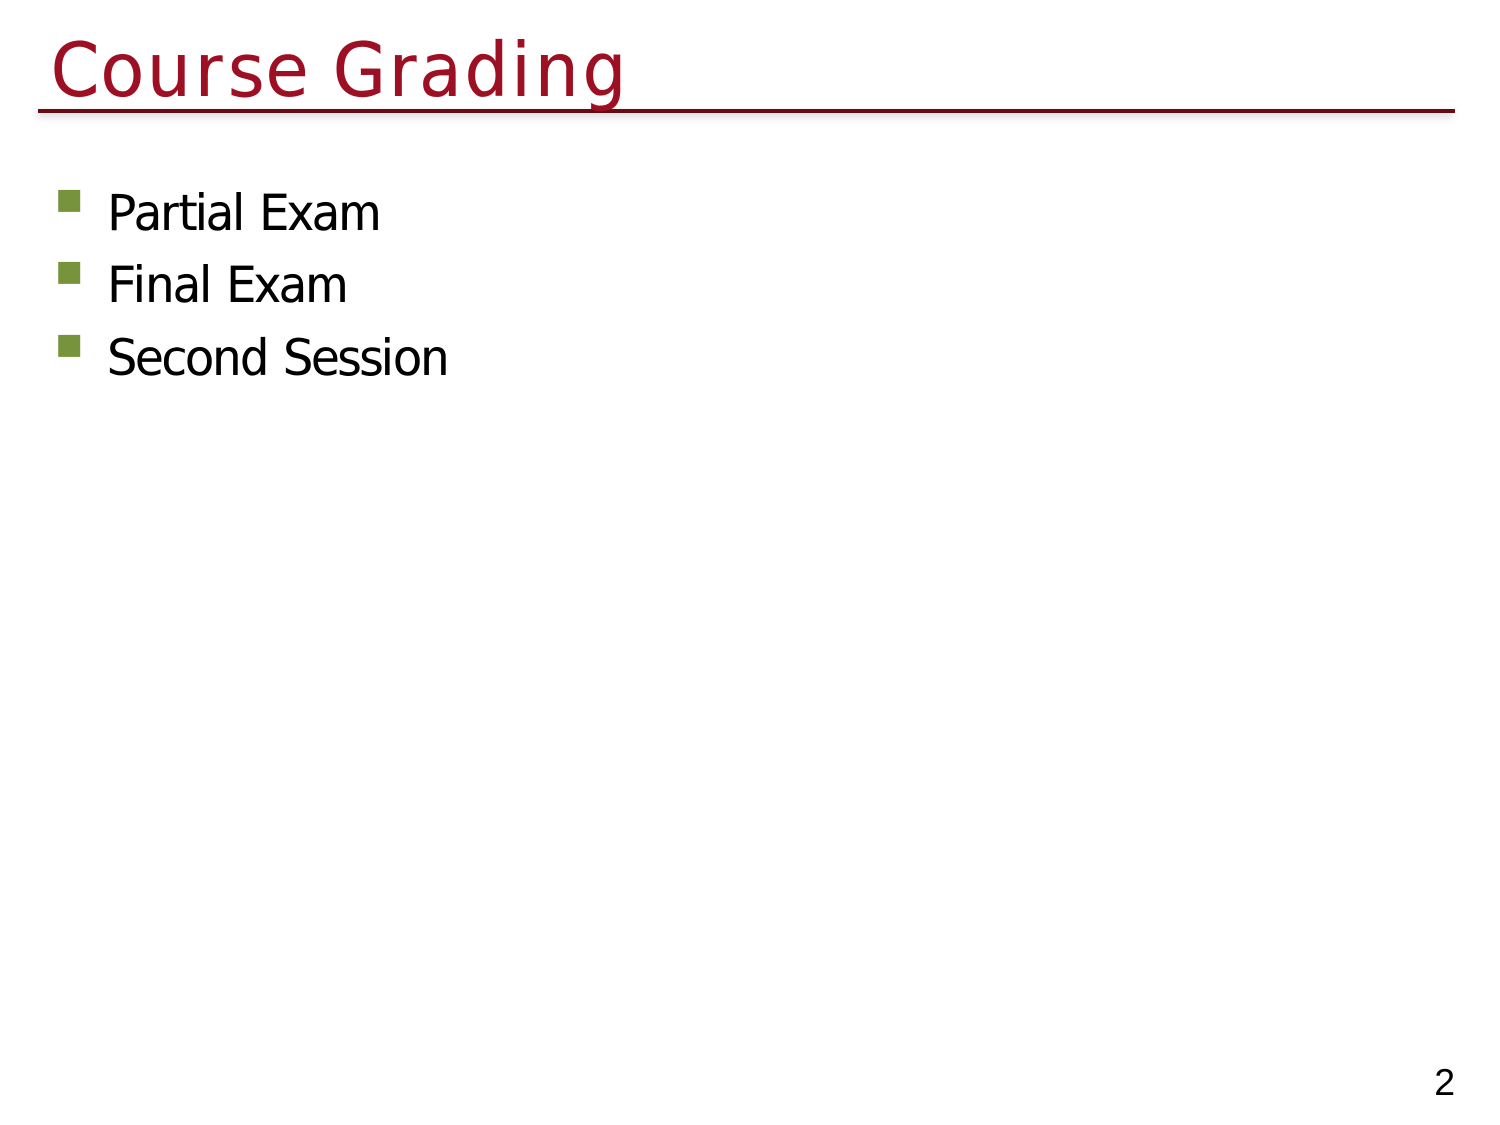

# Course Grading
Partial Exam
Final Exam
Second Session
2